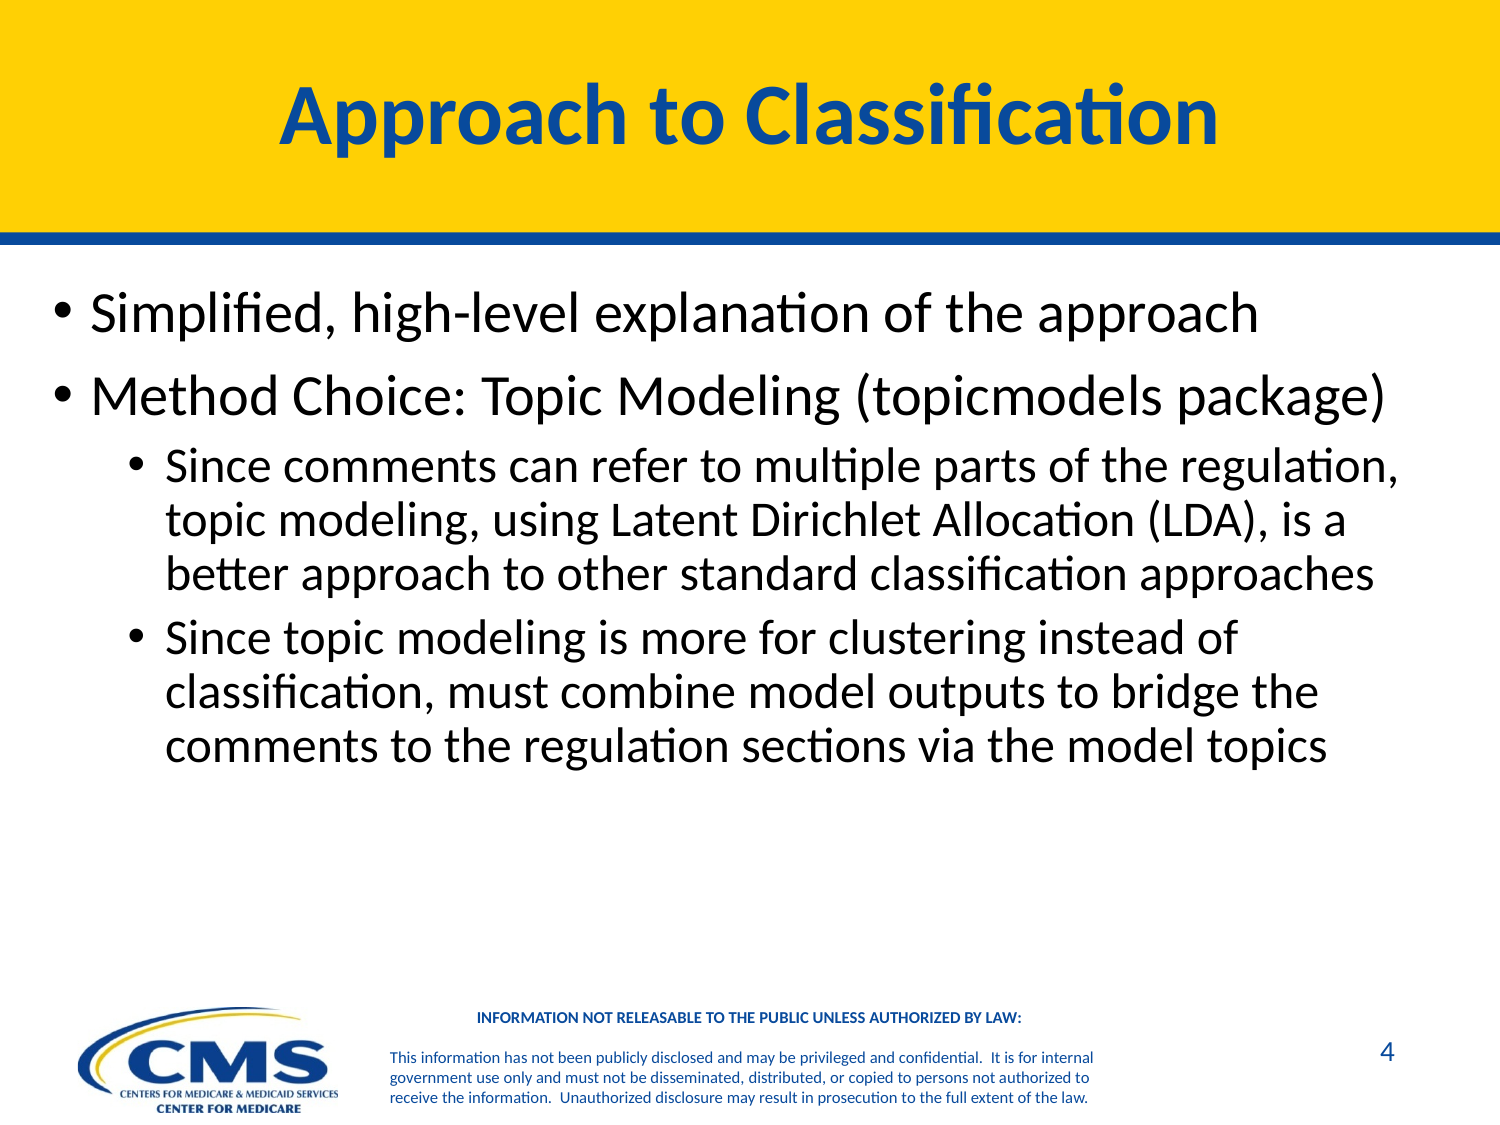

# Approach to Classification
Simplified, high-level explanation of the approach
Method Choice: Topic Modeling (topicmodels package)
Since comments can refer to multiple parts of the regulation, topic modeling, using Latent Dirichlet Allocation (LDA), is a better approach to other standard classification approaches
Since topic modeling is more for clustering instead of classification, must combine model outputs to bridge the comments to the regulation sections via the model topics